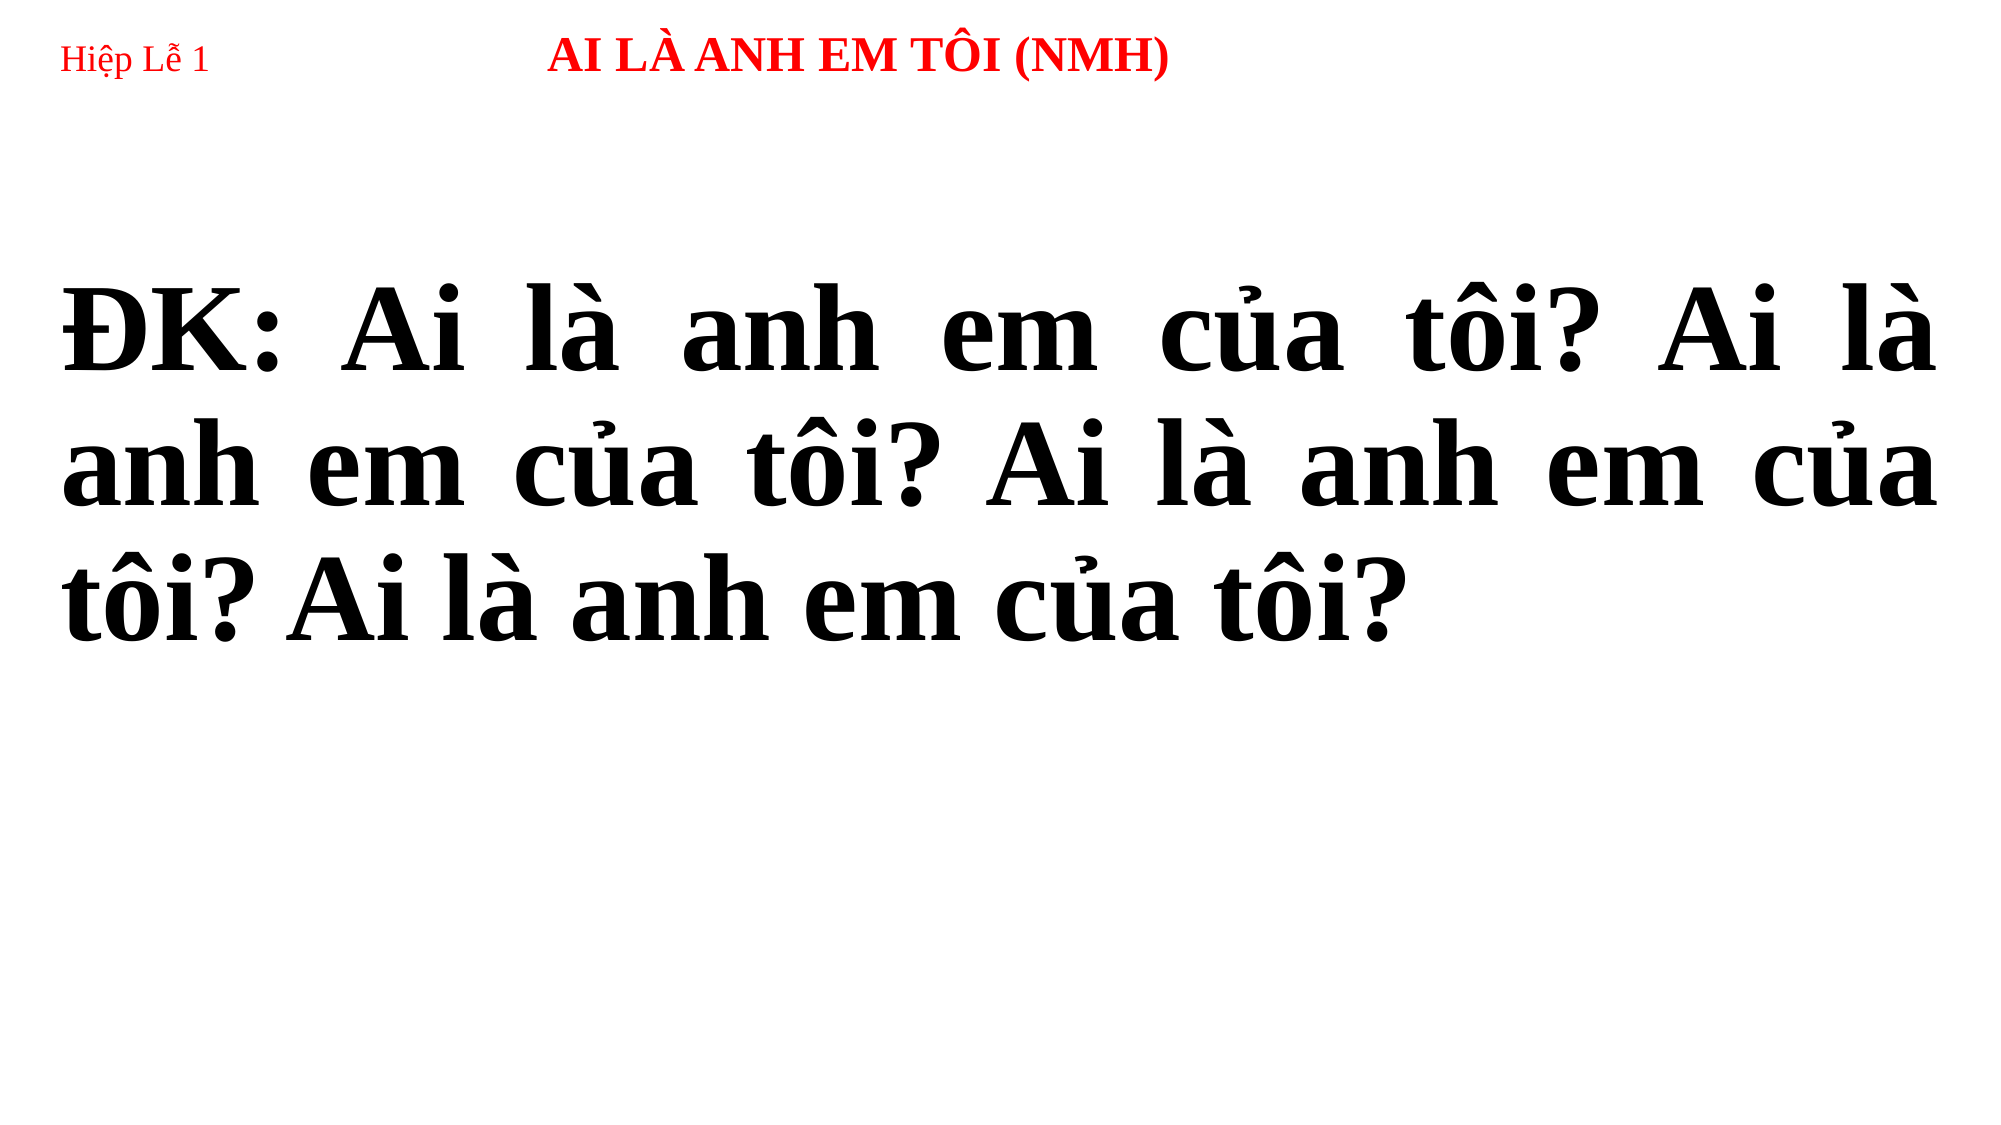

# Hiệp Lễ 1                    	    AI LÀ ANH EM TÔI (NMH)
ĐK: Ai là anh em của tôi? Ai là anh em của tôi? Ai là anh em của tôi? Ai là anh em của tôi?